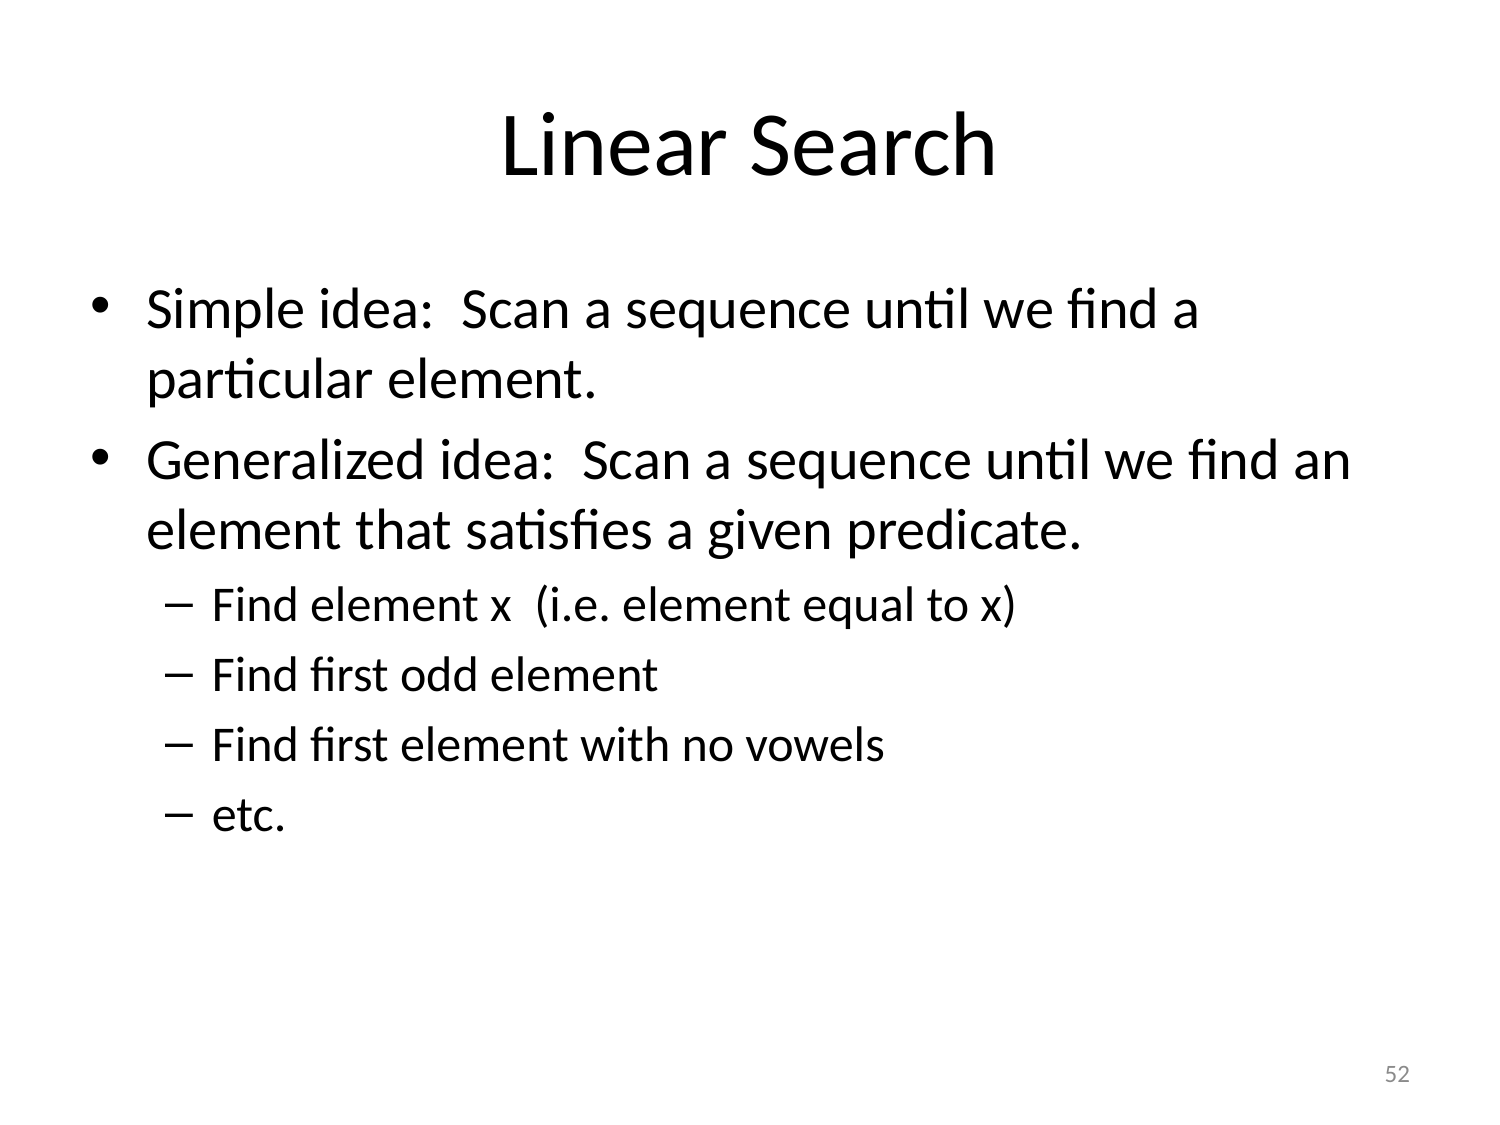

# Linear Search
Simple idea:  Scan a sequence until we find a particular element.
Generalized idea:  Scan a sequence until we find an element that satisfies a given predicate.
Find element x  (i.e. element equal to x)
Find first odd element
Find first element with no vowels
etc.
52